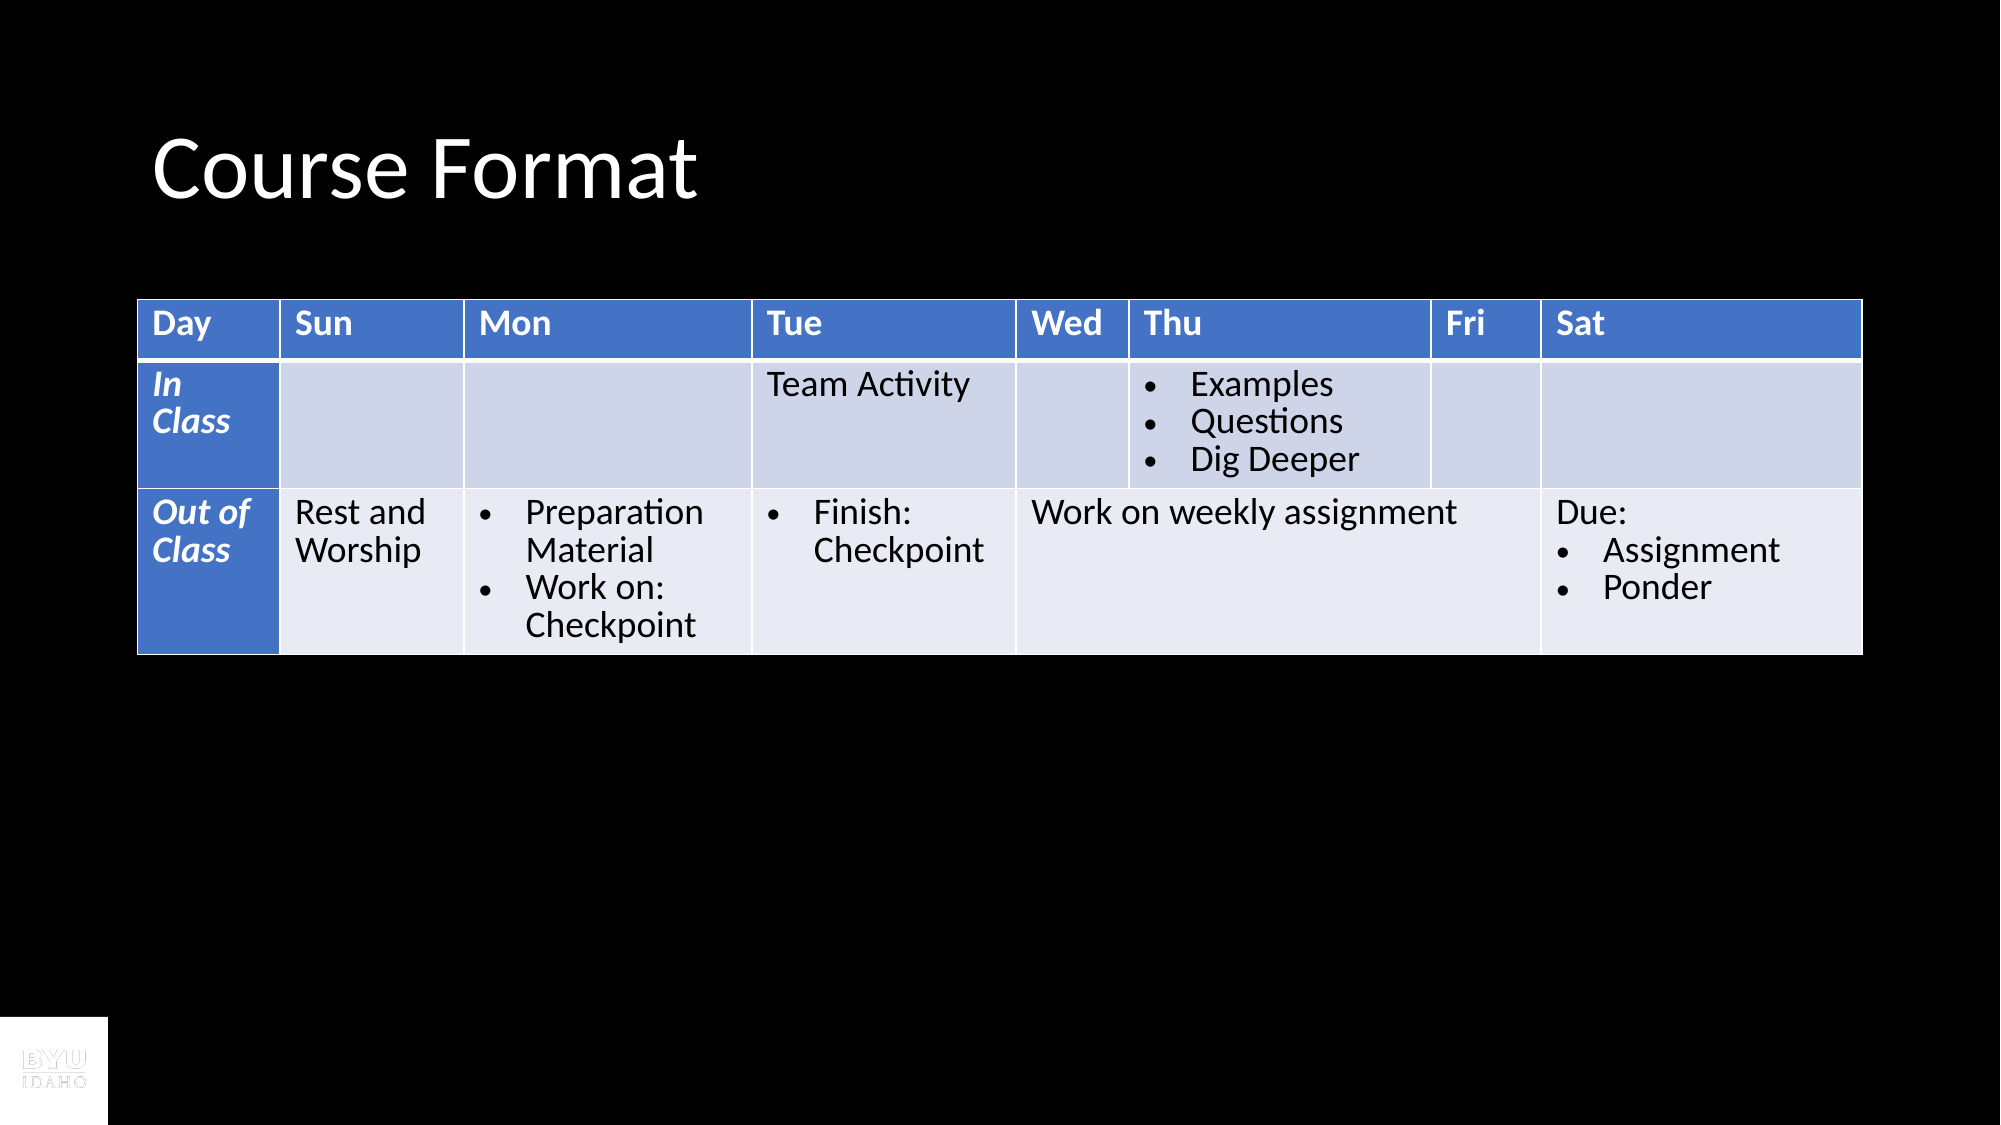

# Course Format
| Day | Sun | Mon | Tue | Wed | Thu | Fri | Sat |
| --- | --- | --- | --- | --- | --- | --- | --- |
| In Class |  |  | Team Activity |  | Examples Questions Dig Deeper |  |  |
| Out of Class | Rest and Worship | Preparation Material Work on: Checkpoint | Finish: Checkpoint | Work on weekly assignment |  |  | Due: Assignment Ponder |